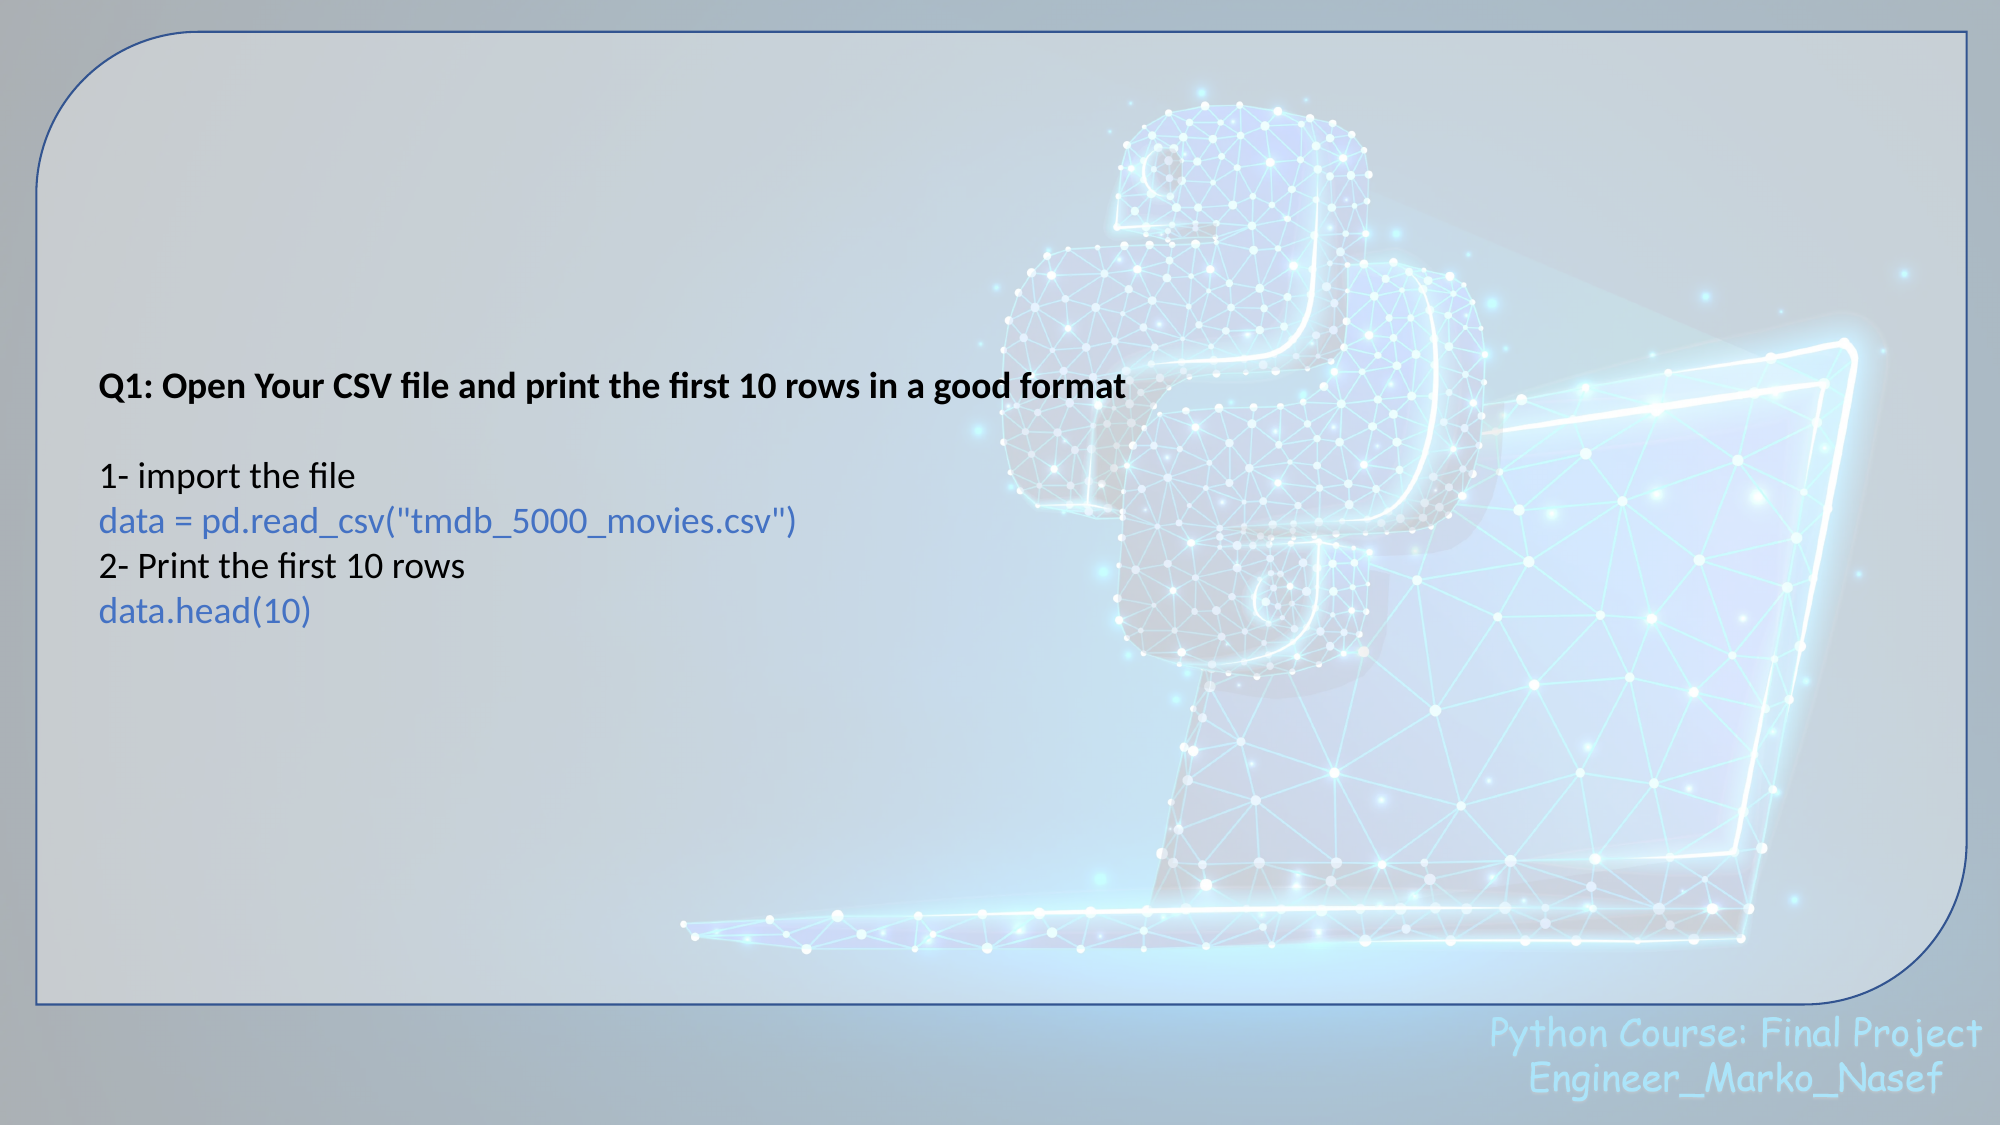

Q1: Open Your CSV file and print the first 10 rows in a good format

1- import the file
data = pd.read_csv("tmdb_5000_movies.csv")
2- Print the first 10 rows
data.head(10)